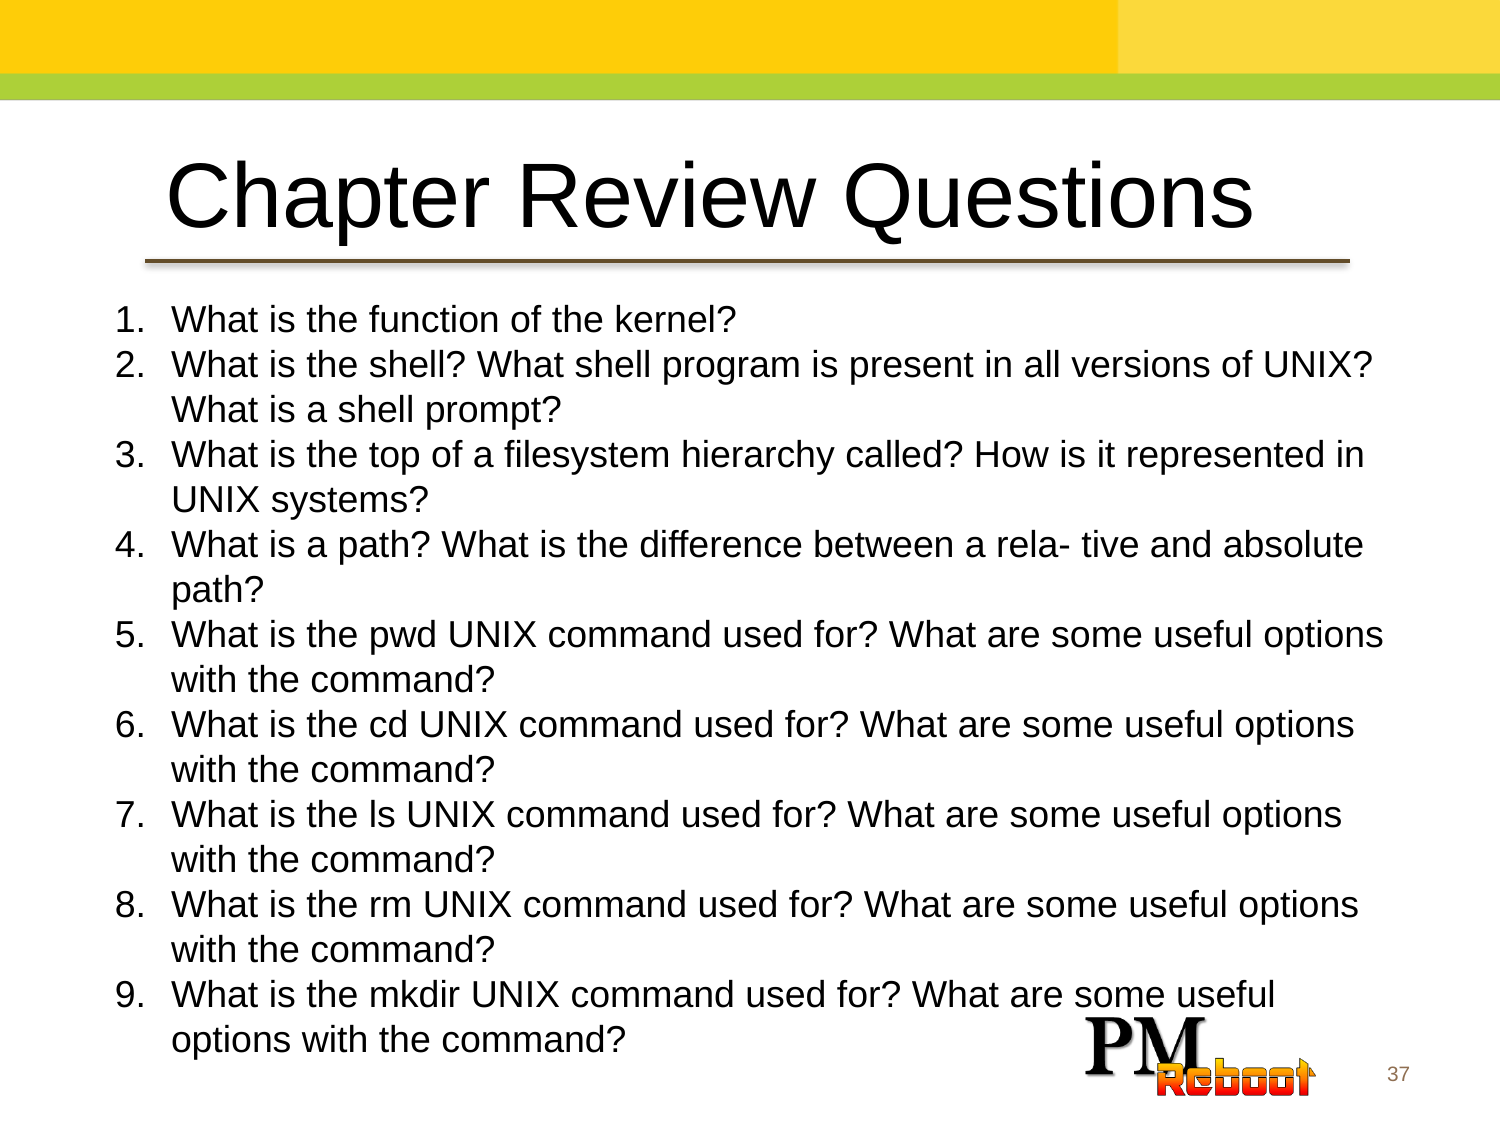

Chapter Review Questions
What is the function of the kernel?
What is the shell? What shell program is present in all versions of UNIX? What is a shell prompt?
What is the top of a filesystem hierarchy called? How is it represented in UNIX systems?
What is a path? What is the difference between a rela- tive and absolute path?
What is the pwd UNIX command used for? What are some useful options with the command?
What is the cd UNIX command used for? What are some useful options with the command?
What is the ls UNIX command used for? What are some useful options with the command?
What is the rm UNIX command used for? What are some useful options with the command?
What is the mkdir UNIX command used for? What are some useful options with the command?
37